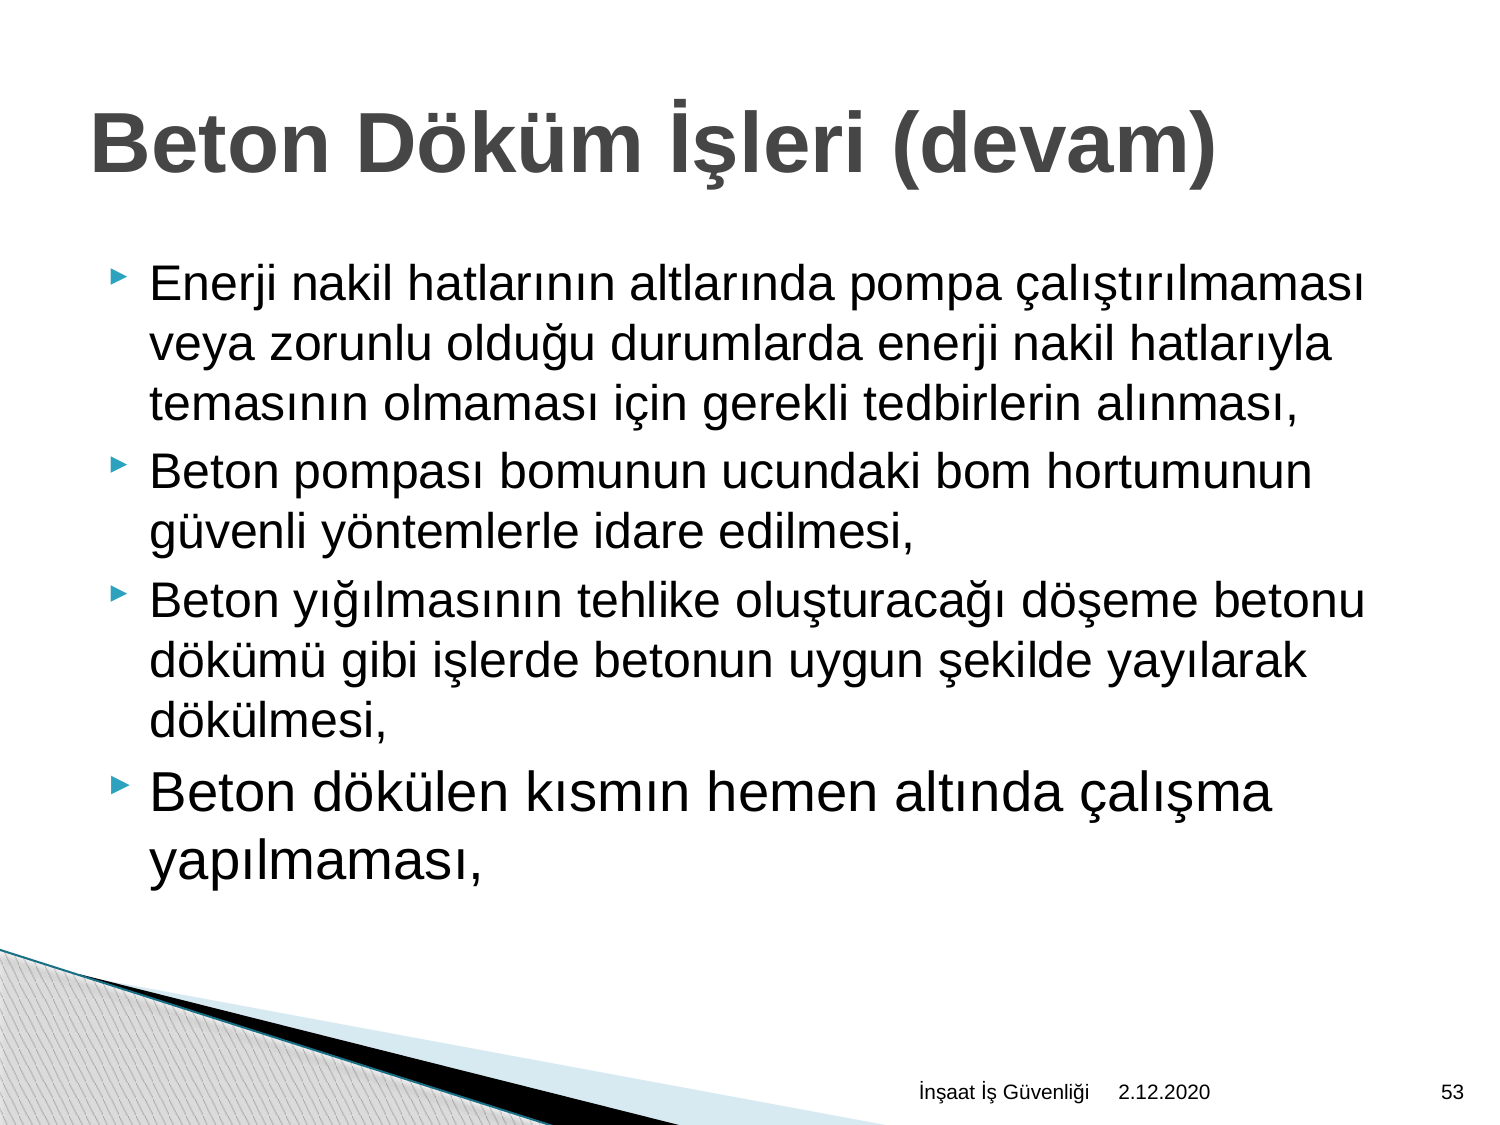

# Beton Döküm İşleri (devam)
Enerji nakil hatlarının altlarında pompa çalıştırılmaması veya zorunlu olduğu durumlarda enerji nakil hatlarıyla temasının olmaması için gerekli tedbirlerin alınması,
Beton pompası bomunun ucundaki bom hortumunun güvenli yöntemlerle idare edilmesi,
Beton yığılmasının tehlike oluşturacağı döşeme betonu dökümü gibi işlerde betonun uygun şekilde yayılarak dökülmesi,
Beton dökülen kısmın hemen altında çalışma yapılmaması,
İnşaat İş Güvenliği
2.12.2020
53